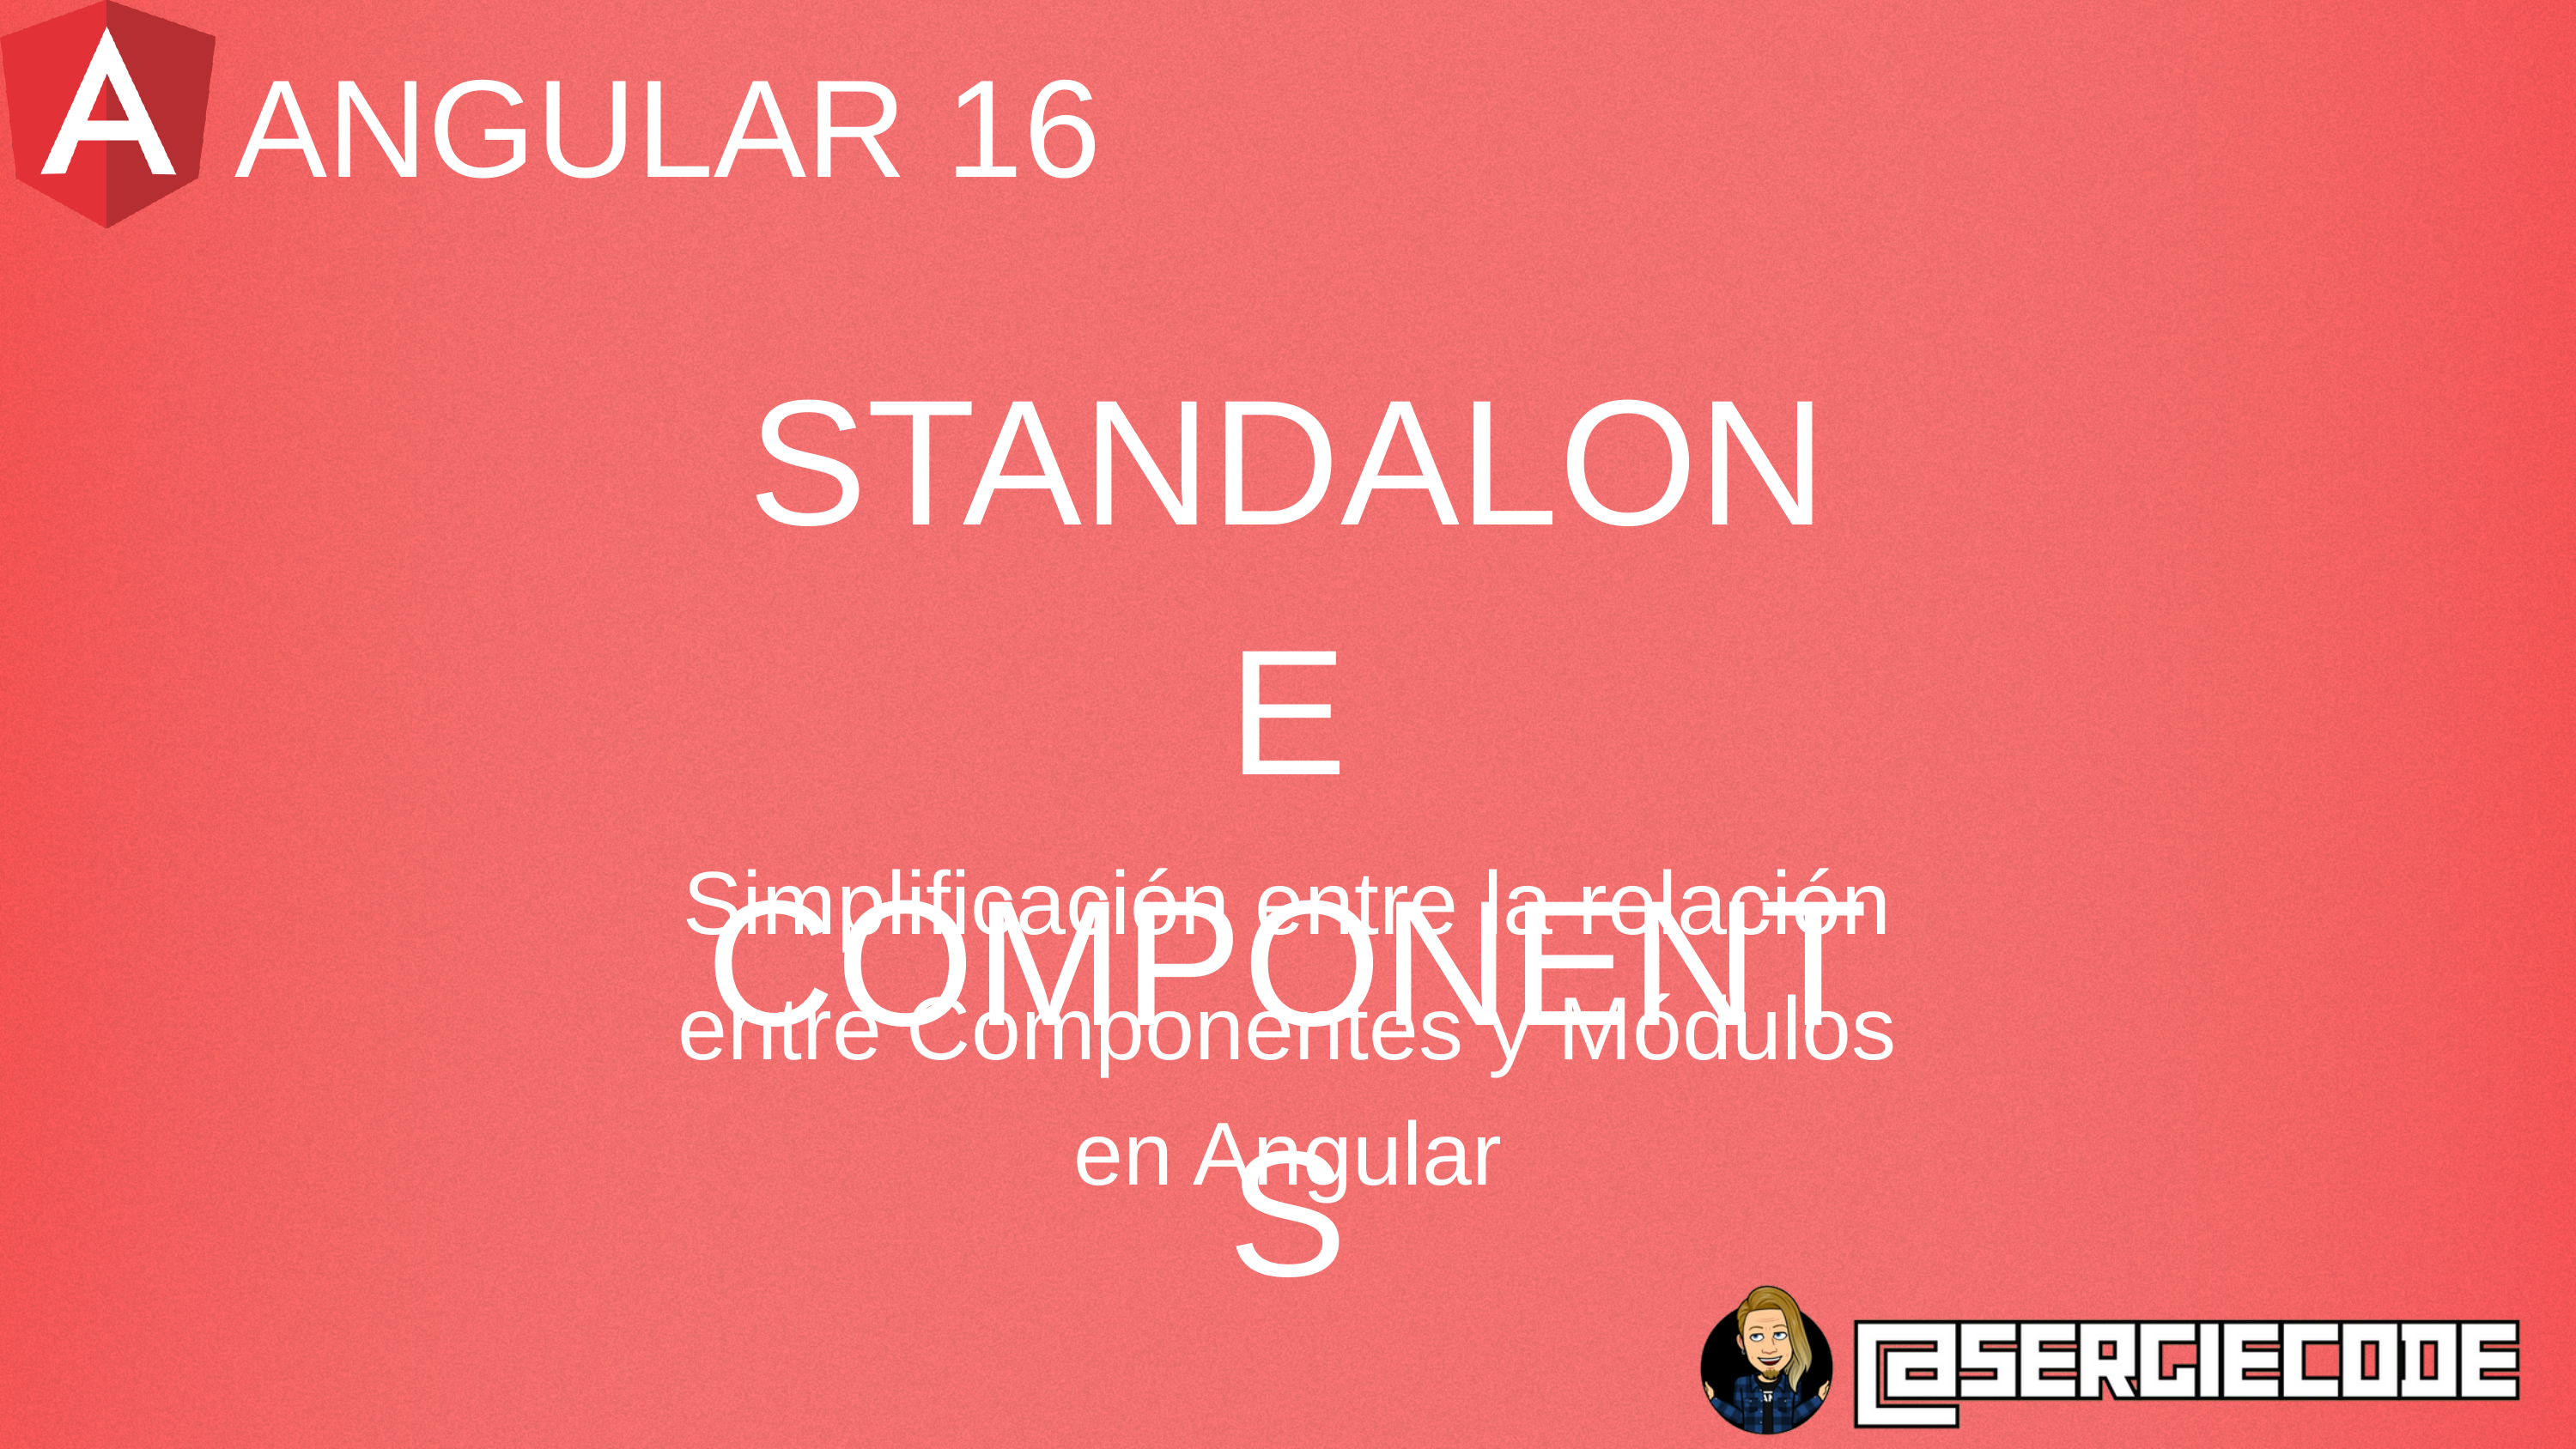

ANGULAR 16
STANDALONE COMPONENTS
Simplificación entre la relación entre Componentes y Módulos en Angular